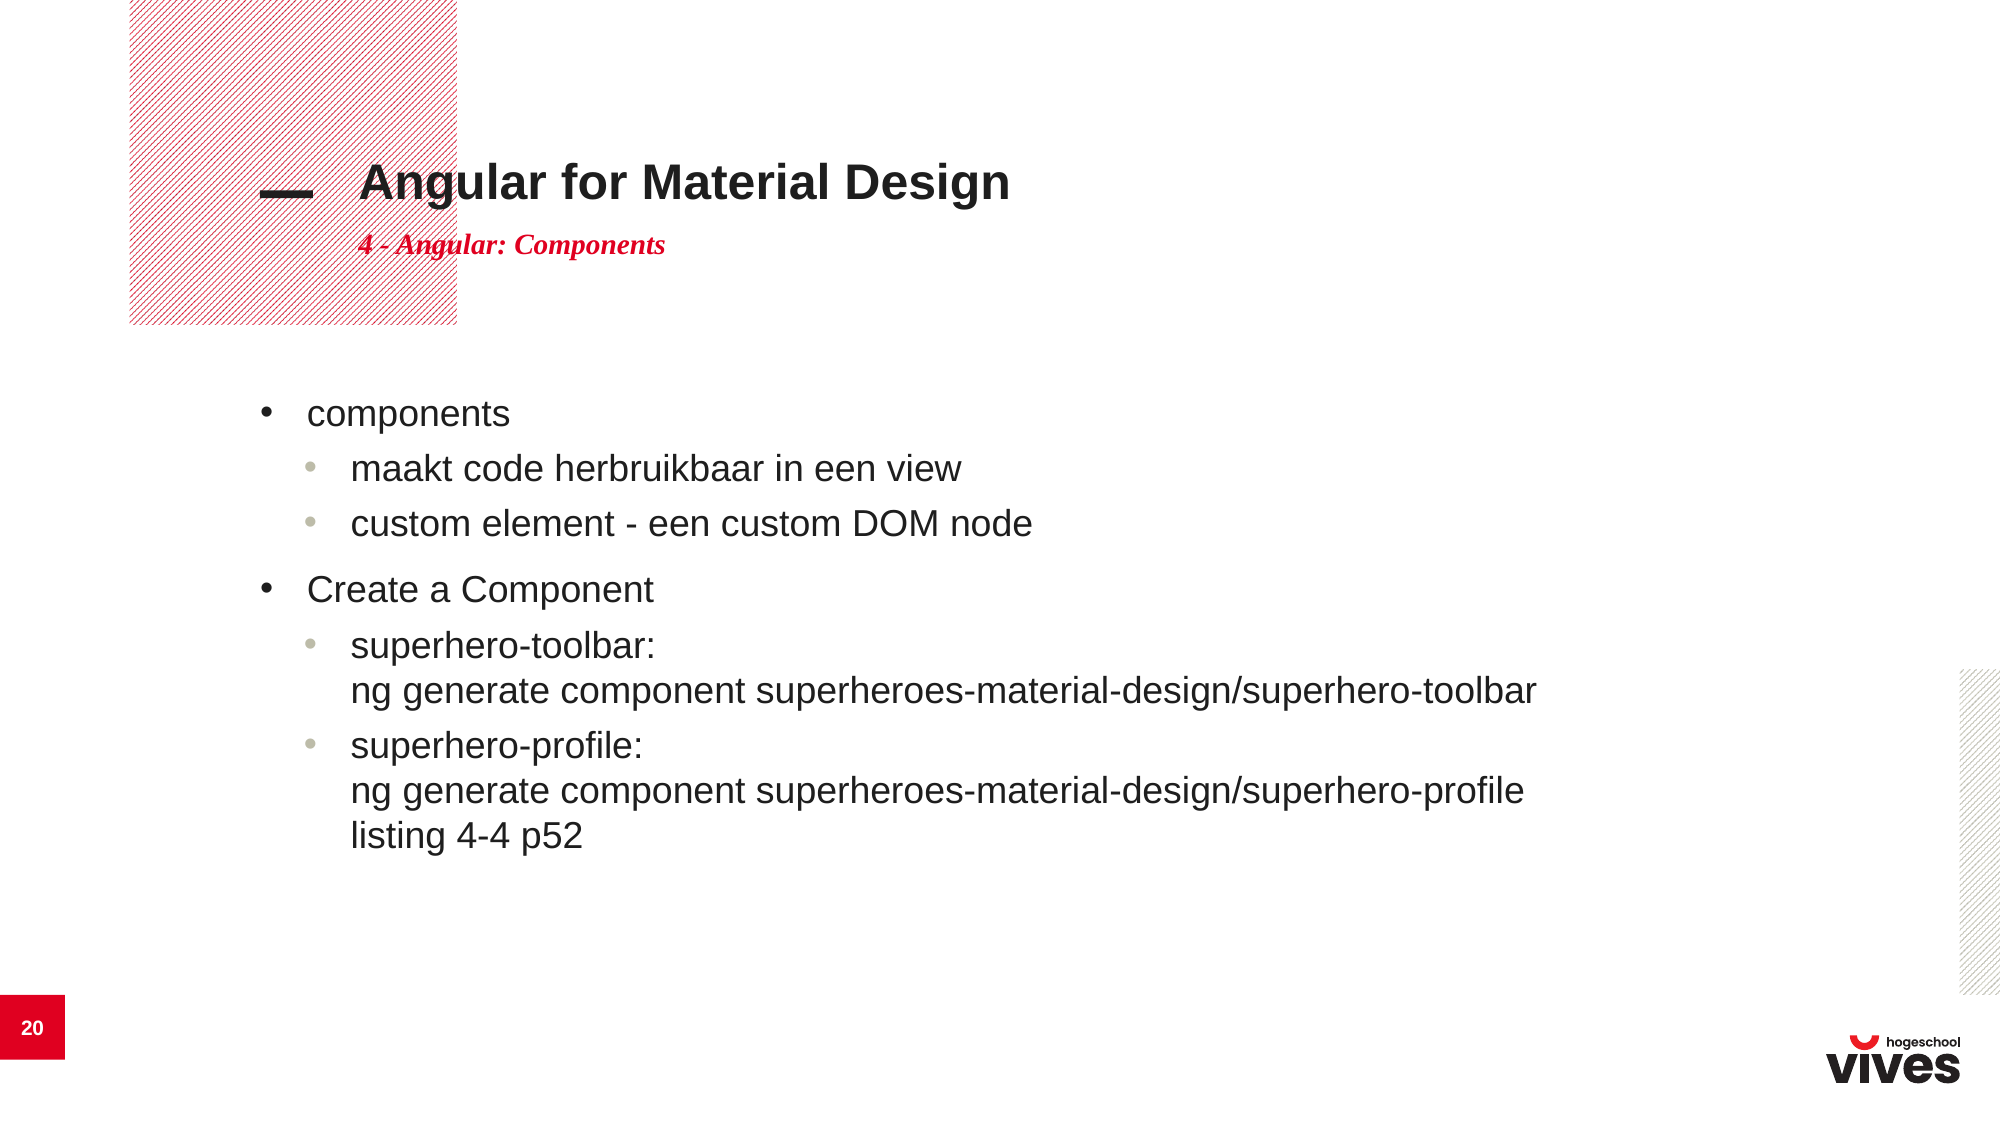

# Angular for Material Design
4 - Angular: Components
components
maakt code herbruikbaar in een view
custom element - een custom DOM node
Create a Component
superhero-toolbar:
ng generate component superheroes-material-design/superhero-toolbar
superhero-profile:
ng generate component superheroes-material-design/superhero-profile
listing 4-4 p52